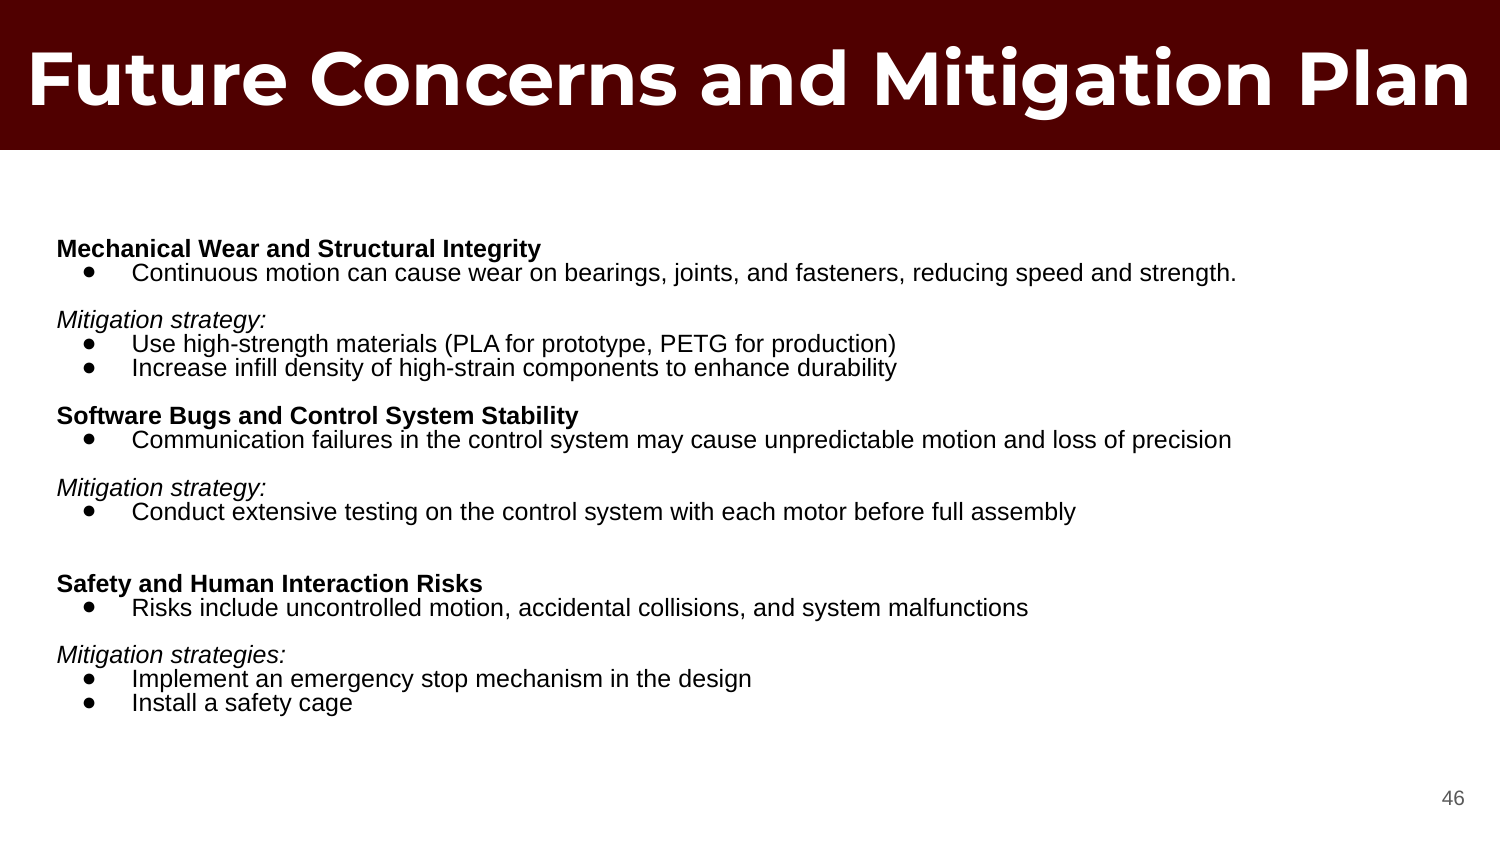

# Future Concerns and Mitigation Plan
Mechanical Wear and Structural Integrity
Continuous motion can cause wear on bearings, joints, and fasteners, reducing speed and strength.

Mitigation strategy:
Use high-strength materials (PLA for prototype, PETG for production)
Increase infill density of high-strain components to enhance durability

Software Bugs and Control System Stability
Communication failures in the control system may cause unpredictable motion and loss of precision

Mitigation strategy:
Conduct extensive testing on the control system with each motor before full assembly

Safety and Human Interaction Risks
Risks include uncontrolled motion, accidental collisions, and system malfunctions

Mitigation strategies:
Implement an emergency stop mechanism in the design
Install a safety cage

46